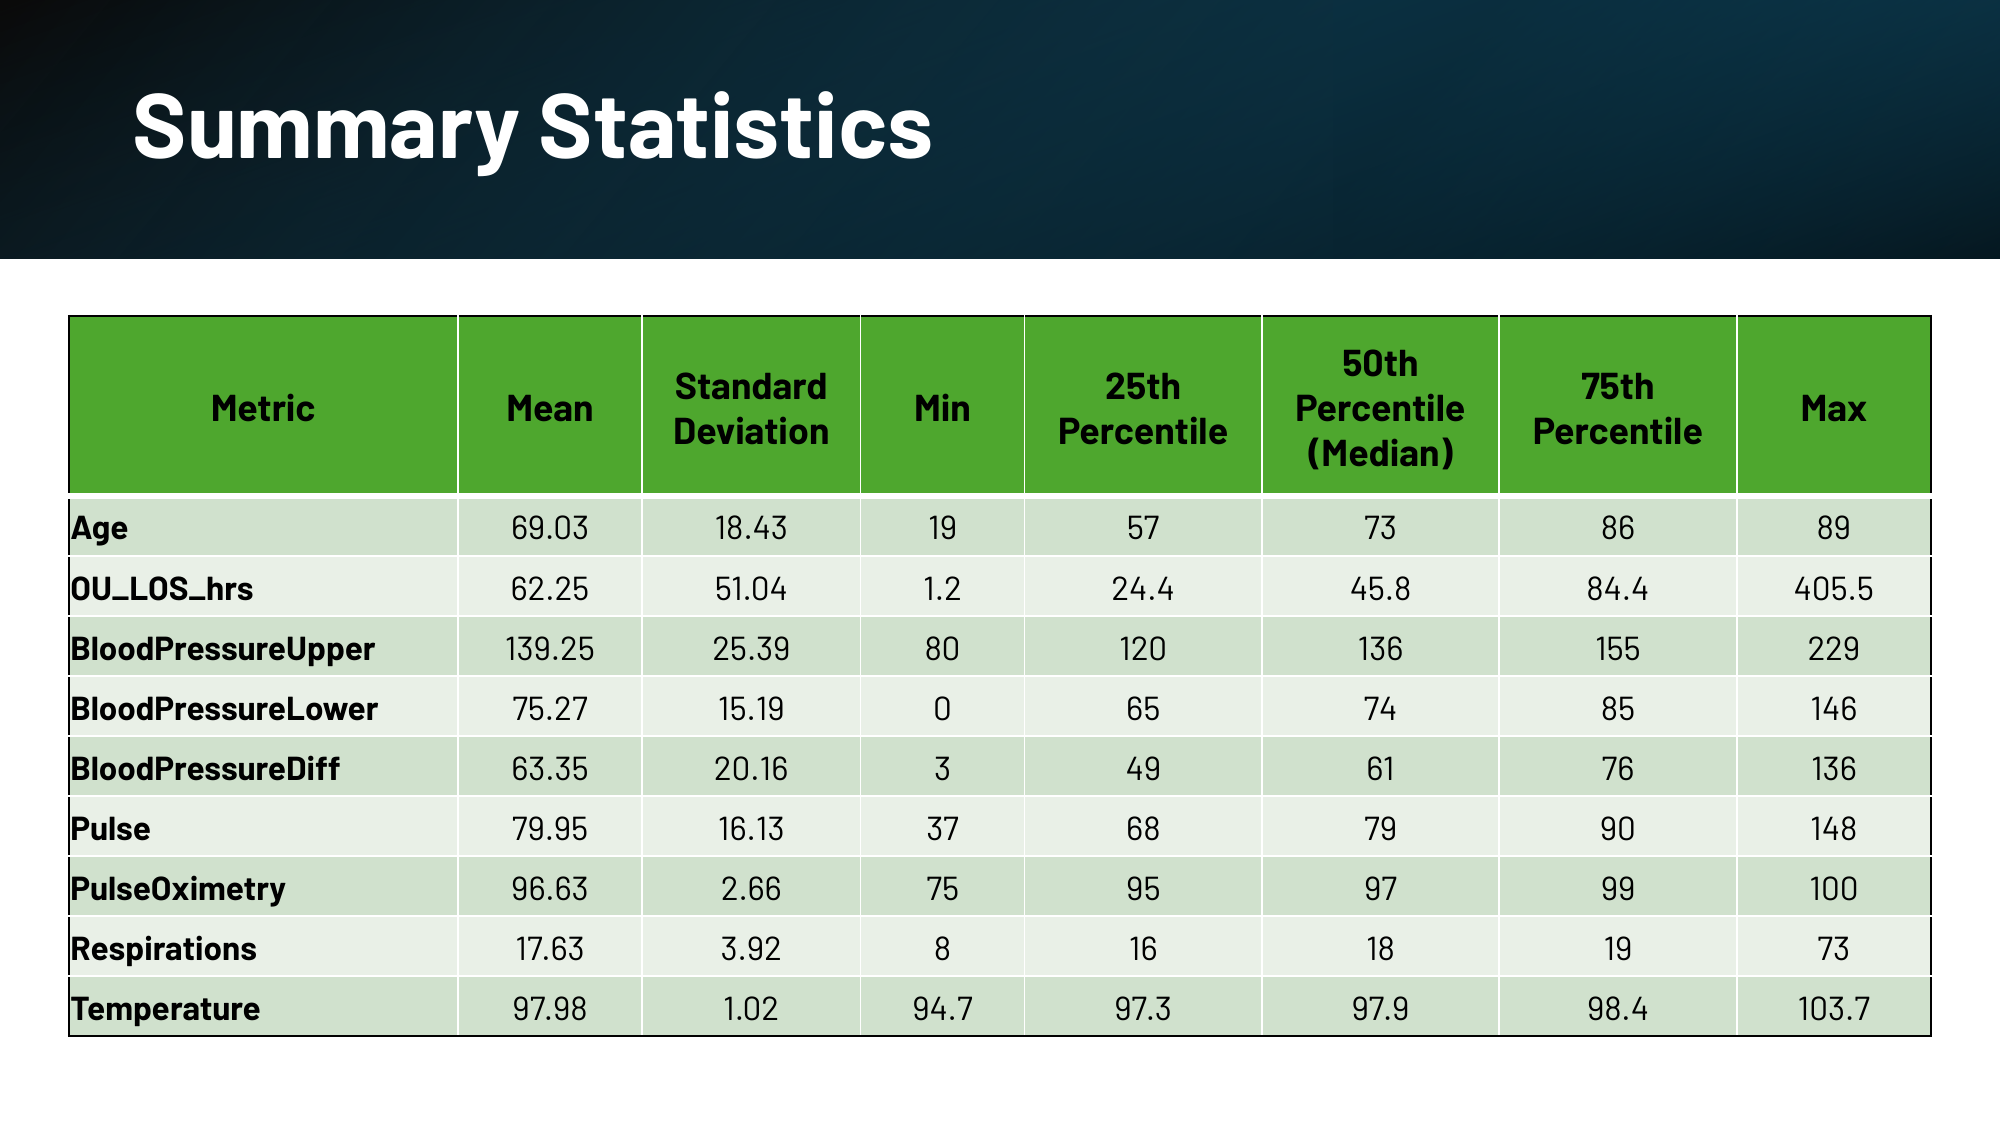

# Summary Statistics
| Metric | Mean | Standard Deviation | Min | 25th Percentile | 50th Percentile (Median) | 75th Percentile | Max |
| --- | --- | --- | --- | --- | --- | --- | --- |
| Age | 69.03 | 18.43 | 19 | 57 | 73 | 86 | 89 |
| OU\_LOS\_hrs | 62.25 | 51.04 | 1.2 | 24.4 | 45.8 | 84.4 | 405.5 |
| BloodPressureUpper | 139.25 | 25.39 | 80 | 120 | 136 | 155 | 229 |
| BloodPressureLower | 75.27 | 15.19 | 0 | 65 | 74 | 85 | 146 |
| BloodPressureDiff | 63.35 | 20.16 | 3 | 49 | 61 | 76 | 136 |
| Pulse | 79.95 | 16.13 | 37 | 68 | 79 | 90 | 148 |
| PulseOximetry | 96.63 | 2.66 | 75 | 95 | 97 | 99 | 100 |
| Respirations | 17.63 | 3.92 | 8 | 16 | 18 | 19 | 73 |
| Temperature | 97.98 | 1.02 | 94.7 | 97.3 | 97.9 | 98.4 | 103.7 |